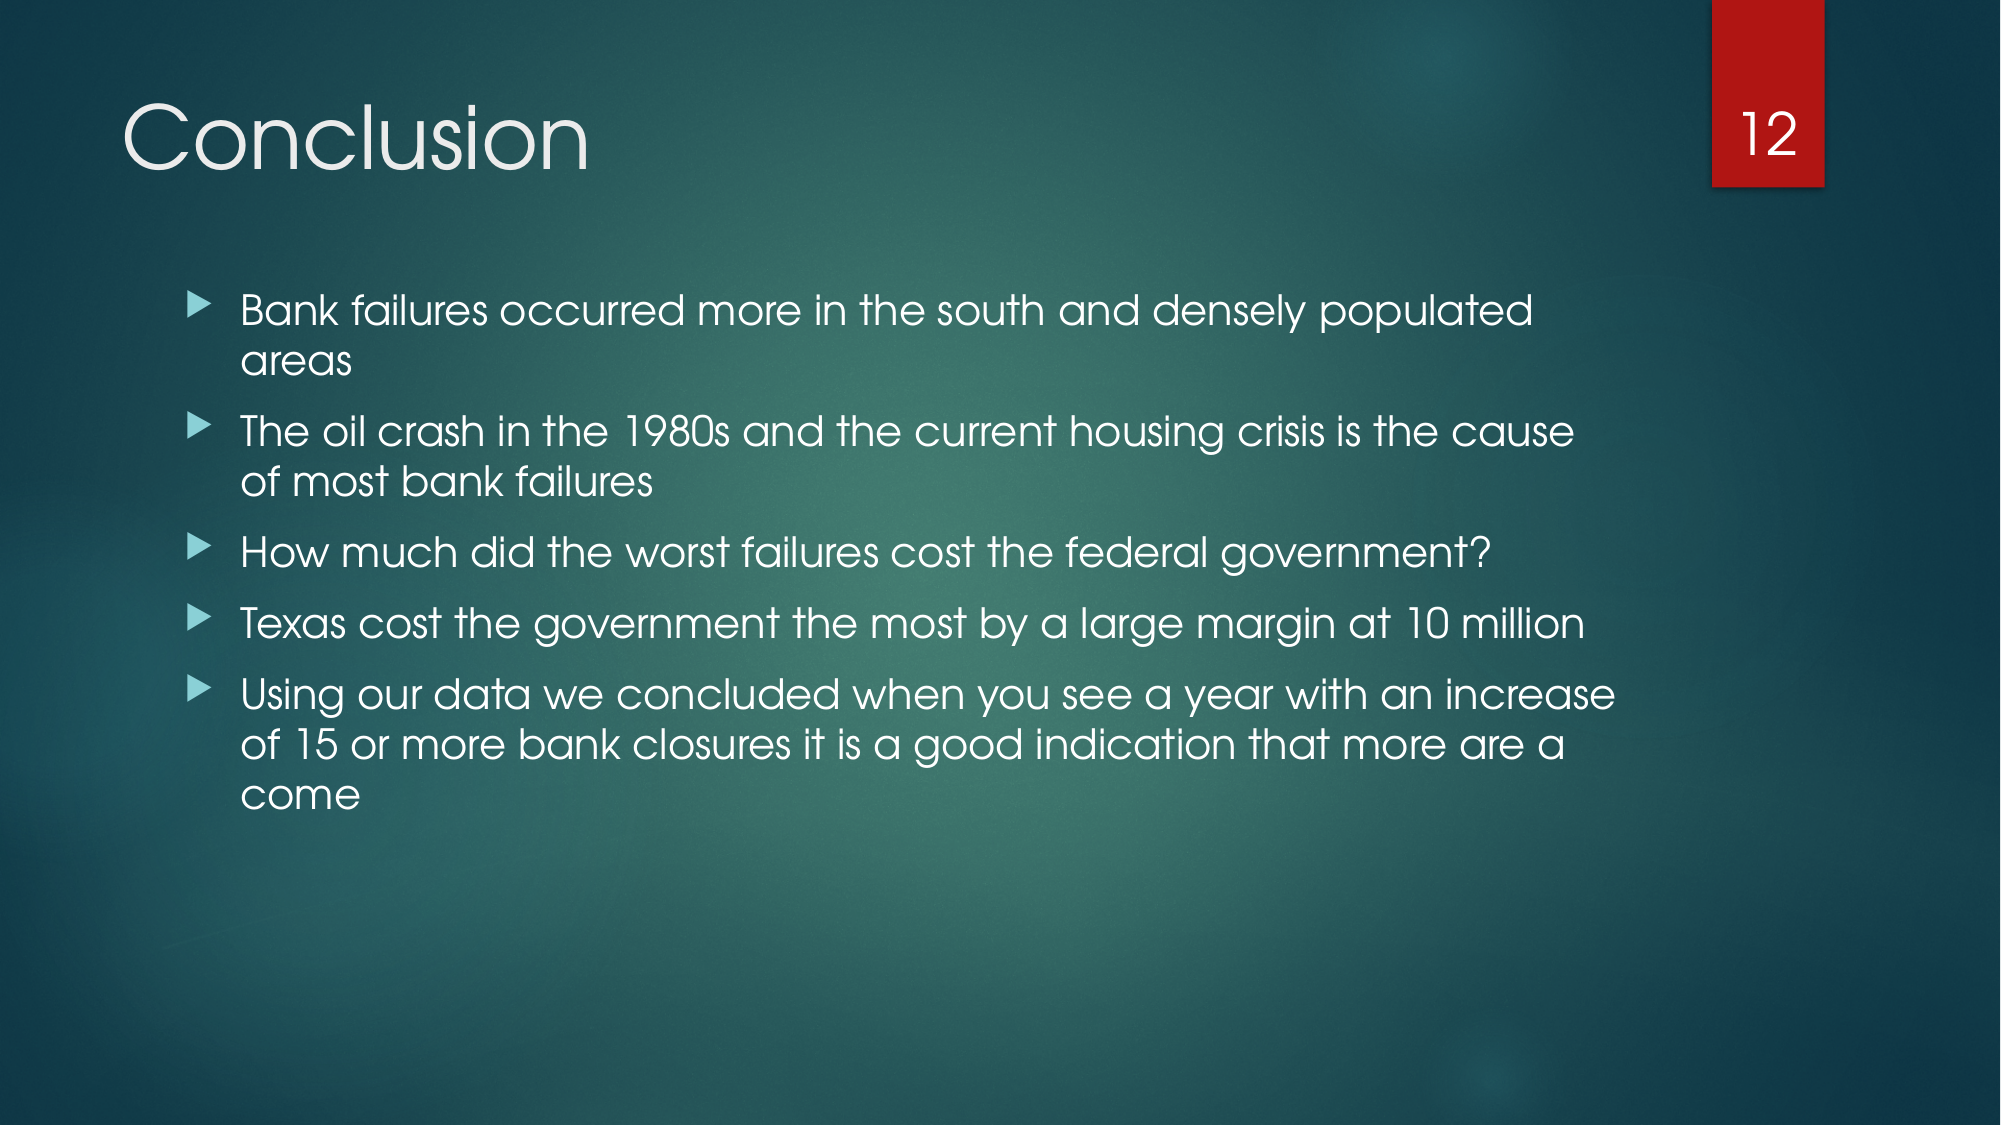

12
# Conclusion
Bank failures occurred more in the south and densely populated areas
The oil crash in the 1980s and the current housing crisis is the cause of most bank failures
How much did the worst failures cost the federal government?
Texas cost the government the most by a large margin at 10 million
Using our data we concluded when you see a year with an increase of 15 or more bank closures it is a good indication that more are a come